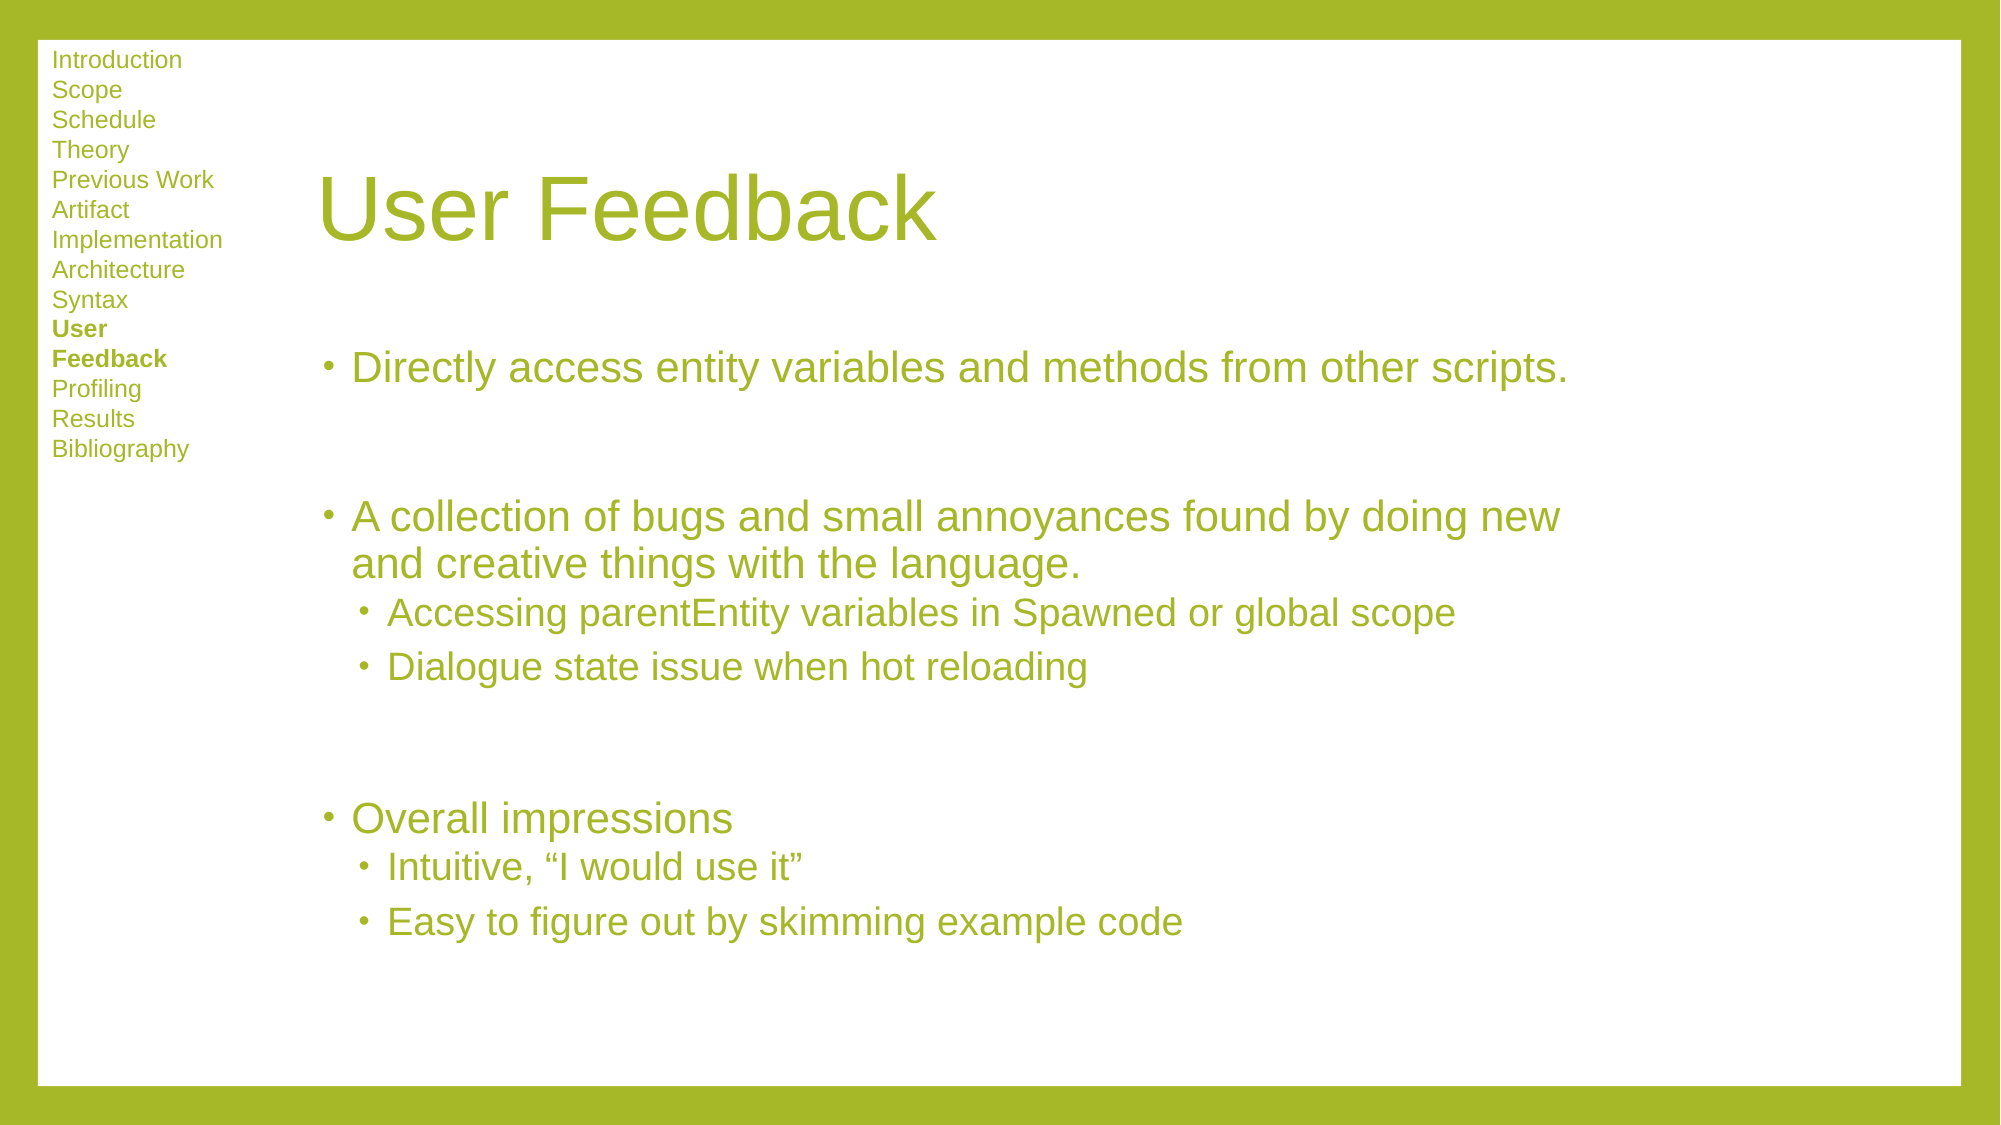

Introduction
Scope
Schedule
Theory
Previous Work
Artifact
Implementation
Architecture
Syntax
User Feedback
Profiling Results
Bibliography
# User Feedback
Directly access entity variables and methods from other scripts.

A collection of bugs and small annoyances found by doing new and creative things with the language.
Accessing parentEntity variables in Spawned or global scope
Dialogue state issue when hot reloading

Overall impressions
Intuitive, “I would use it”
Easy to figure out by skimming example code